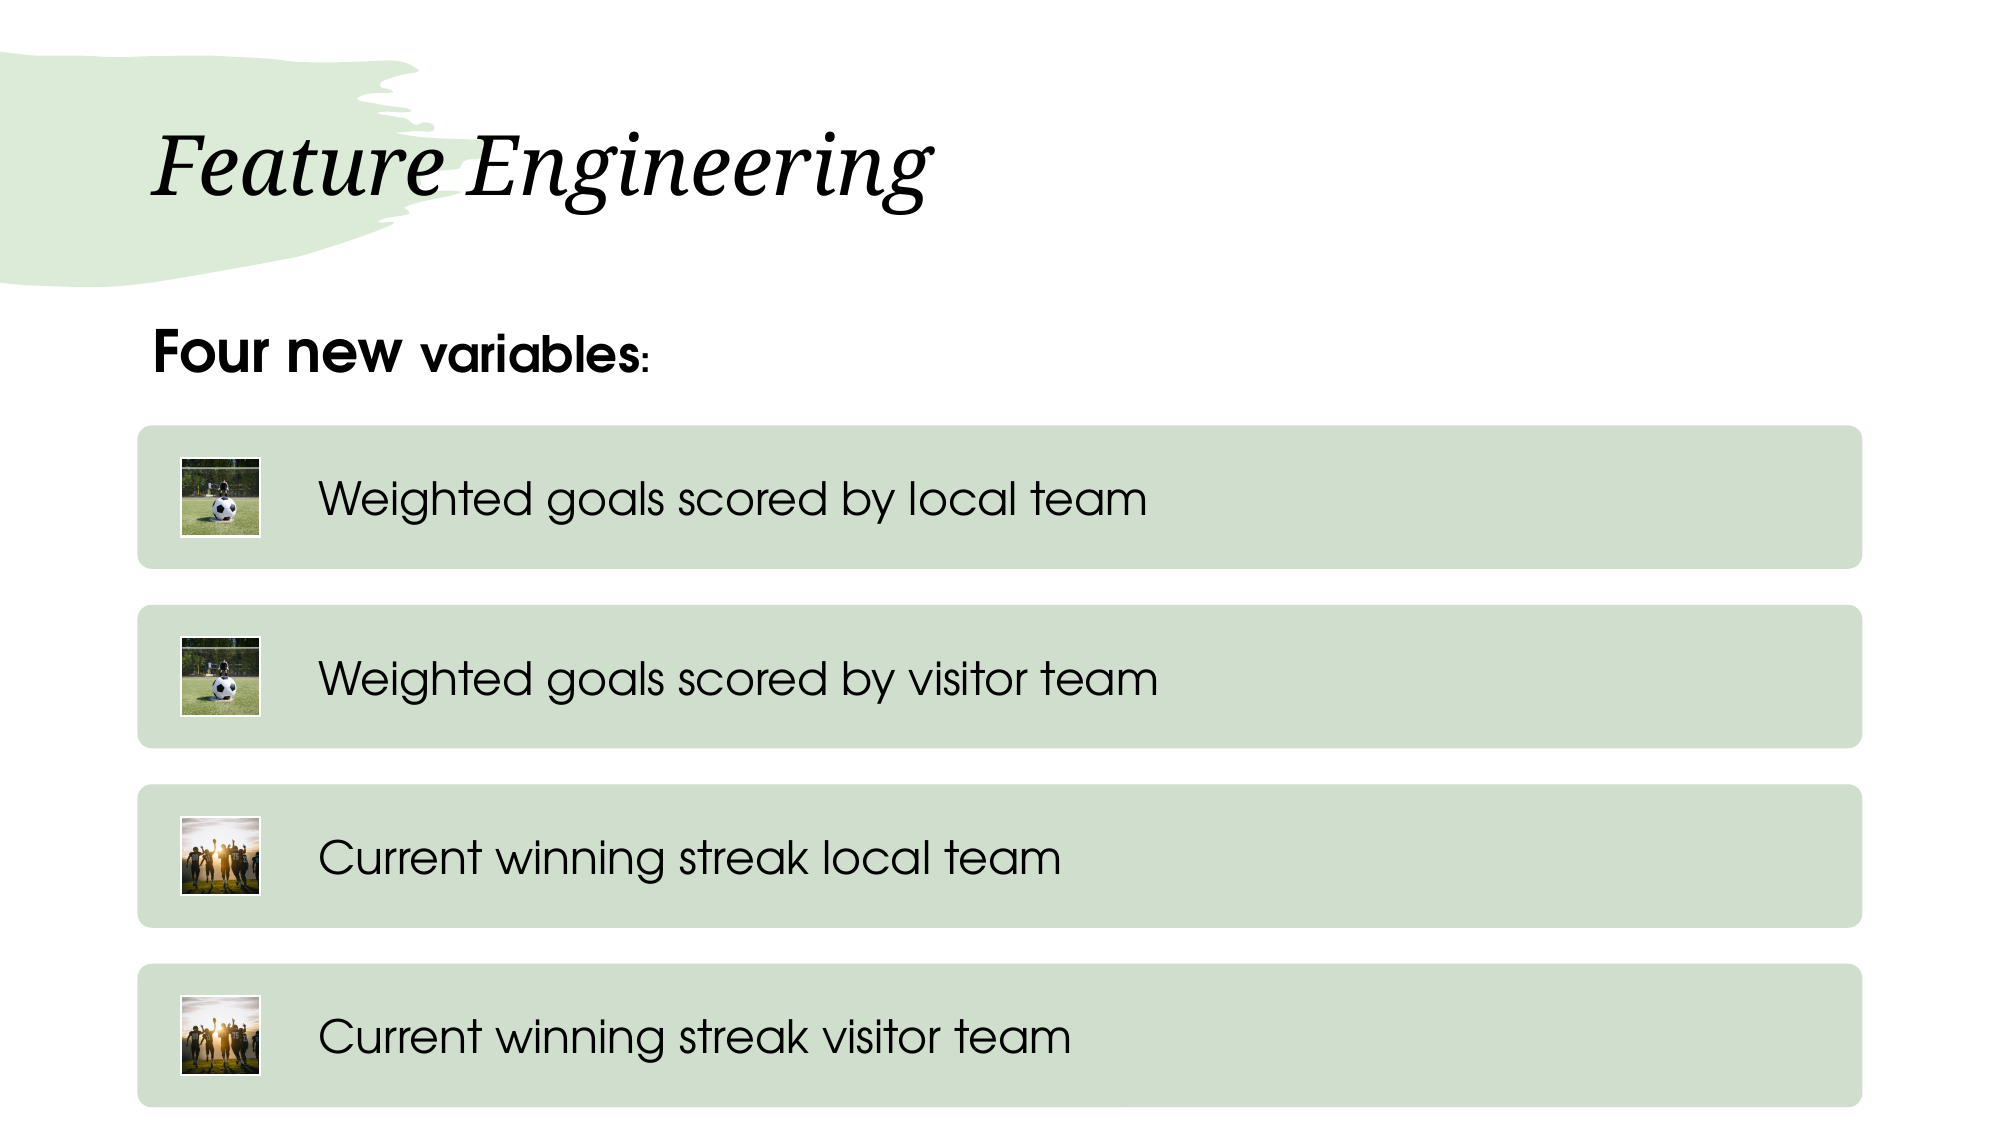

# Feature Engineering
Four new variables:

Weighted goals scored by local team
Weighted goals scored by visitor team
Current winning streak local team
Current winning streak visitor team